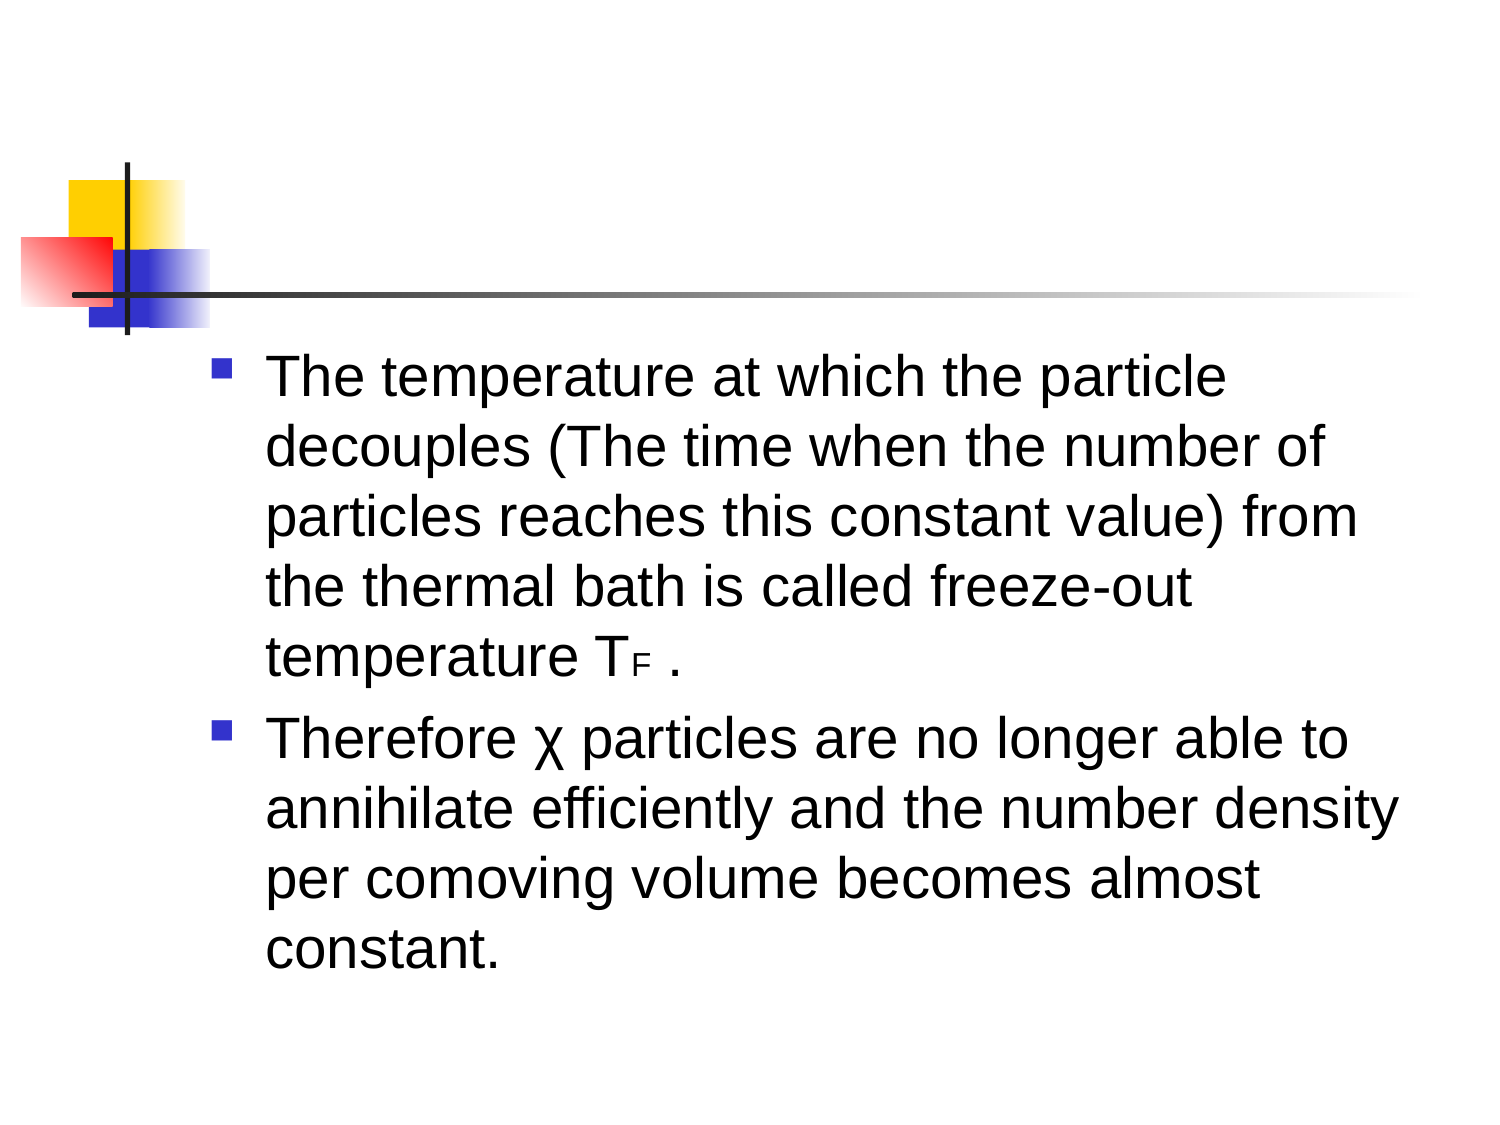

#
The temperature at which the particle decouples (The time when the number of particles reaches this constant value) from the thermal bath is called freeze-out temperature TF .
Therefore χ particles are no longer able to annihilate efficiently and the number density per comoving volume becomes almost constant.